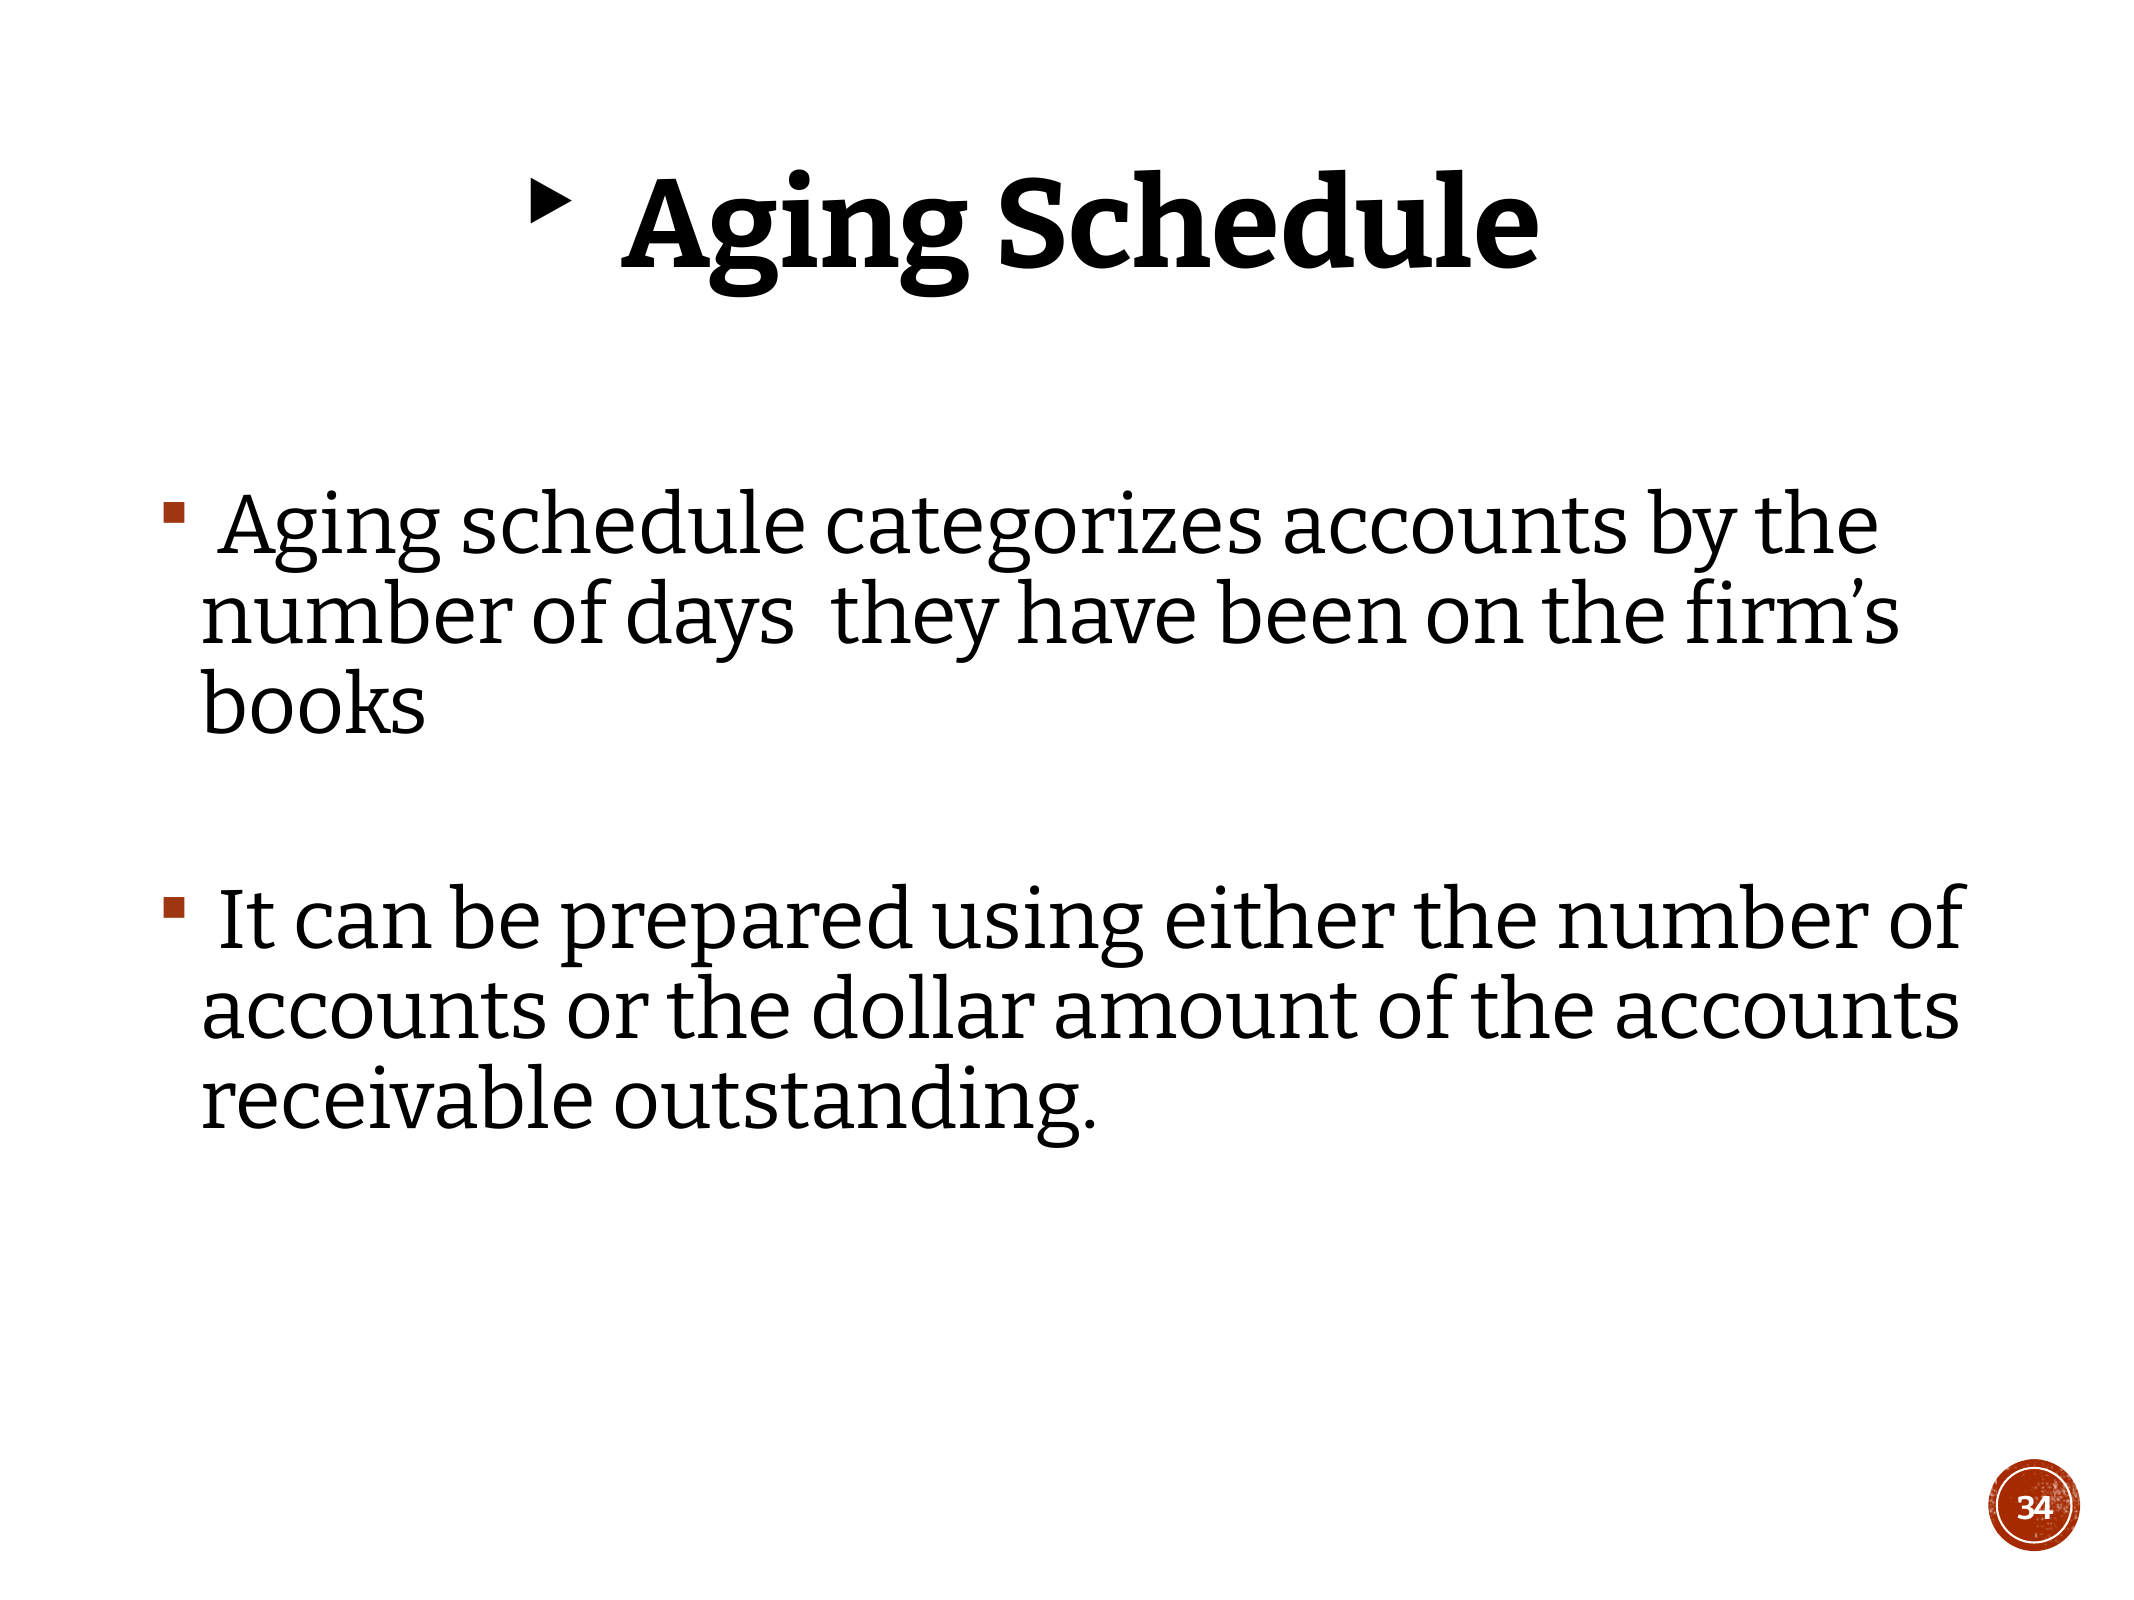

Aging Schedule
 Aging schedule categorizes accounts by the number of days  they have been on the firm’s books

 It can be prepared using either the number of accounts or the dollar amount of the accounts receivable outstanding.

34